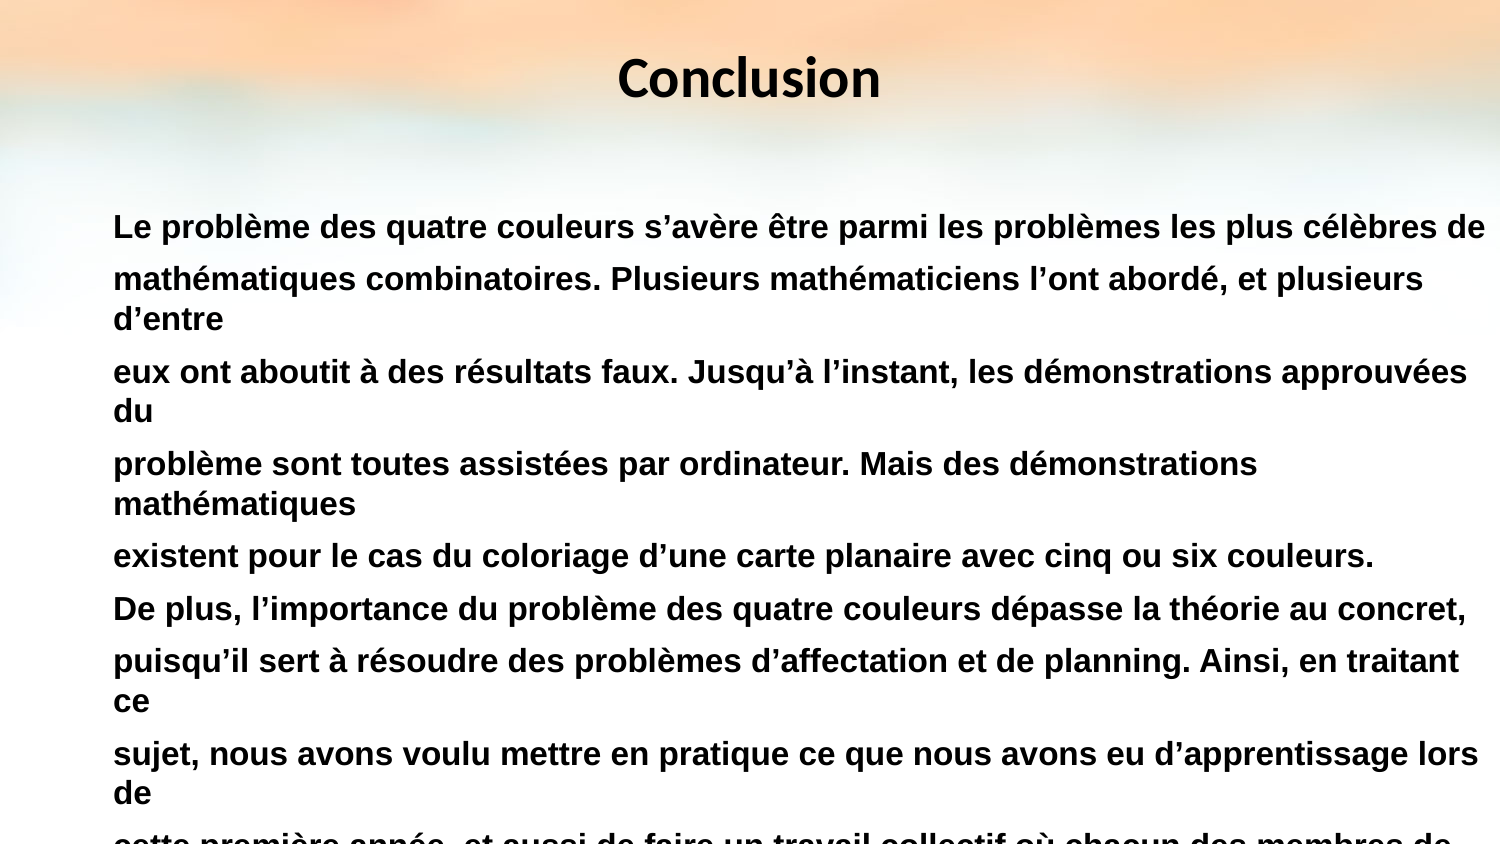

Conclusion
Le problème des quatre couleurs s’avère être parmi les problèmes les plus célèbres de
mathématiques combinatoires. Plusieurs mathématiciens l’ont abordé, et plusieurs d’entre
eux ont aboutit à des résultats faux. Jusqu’à l’instant, les démonstrations approuvées du
problème sont toutes assistées par ordinateur. Mais des démonstrations mathématiques
existent pour le cas du coloriage d’une carte planaire avec cinq ou six couleurs.
De plus, l’importance du problème des quatre couleurs dépasse la théorie au concret,
puisqu’il sert à résoudre des problèmes d’affectation et de planning. Ainsi, en traitant ce
sujet, nous avons voulu mettre en pratique ce que nous avons eu d’apprentissage lors de
cette première année, et aussi de faire un travail collectif où chacun des membres de l’équipe
a contribué à la réalisation de cette étude théorique-numérique du problème .